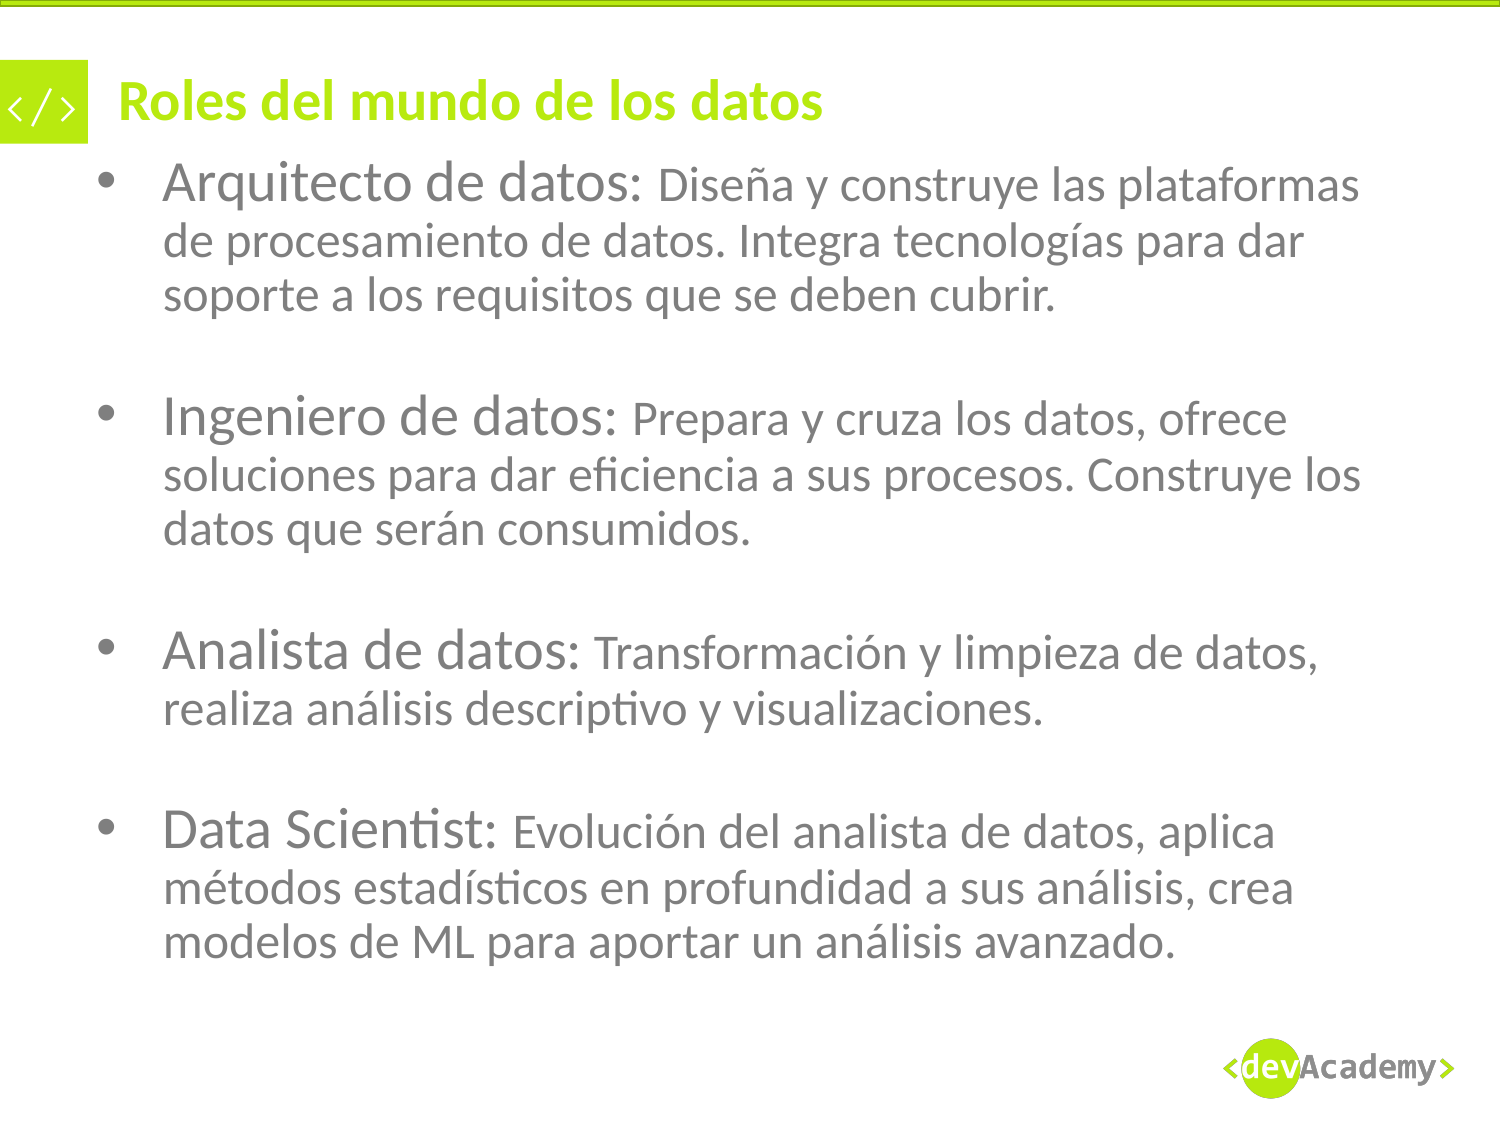

# Roles del mundo de los datos
Arquitecto de datos: Diseña y construye las plataformas de procesamiento de datos. Integra tecnologías para dar soporte a los requisitos que se deben cubrir.

Ingeniero de datos: Prepara y cruza los datos, ofrece soluciones para dar eficiencia a sus procesos. Construye los datos que serán consumidos.
Analista de datos: Transformación y limpieza de datos, realiza análisis descriptivo y visualizaciones.
Data Scientist: Evolución del analista de datos, aplica métodos estadísticos en profundidad a sus análisis, crea modelos de ML para aportar un análisis avanzado.